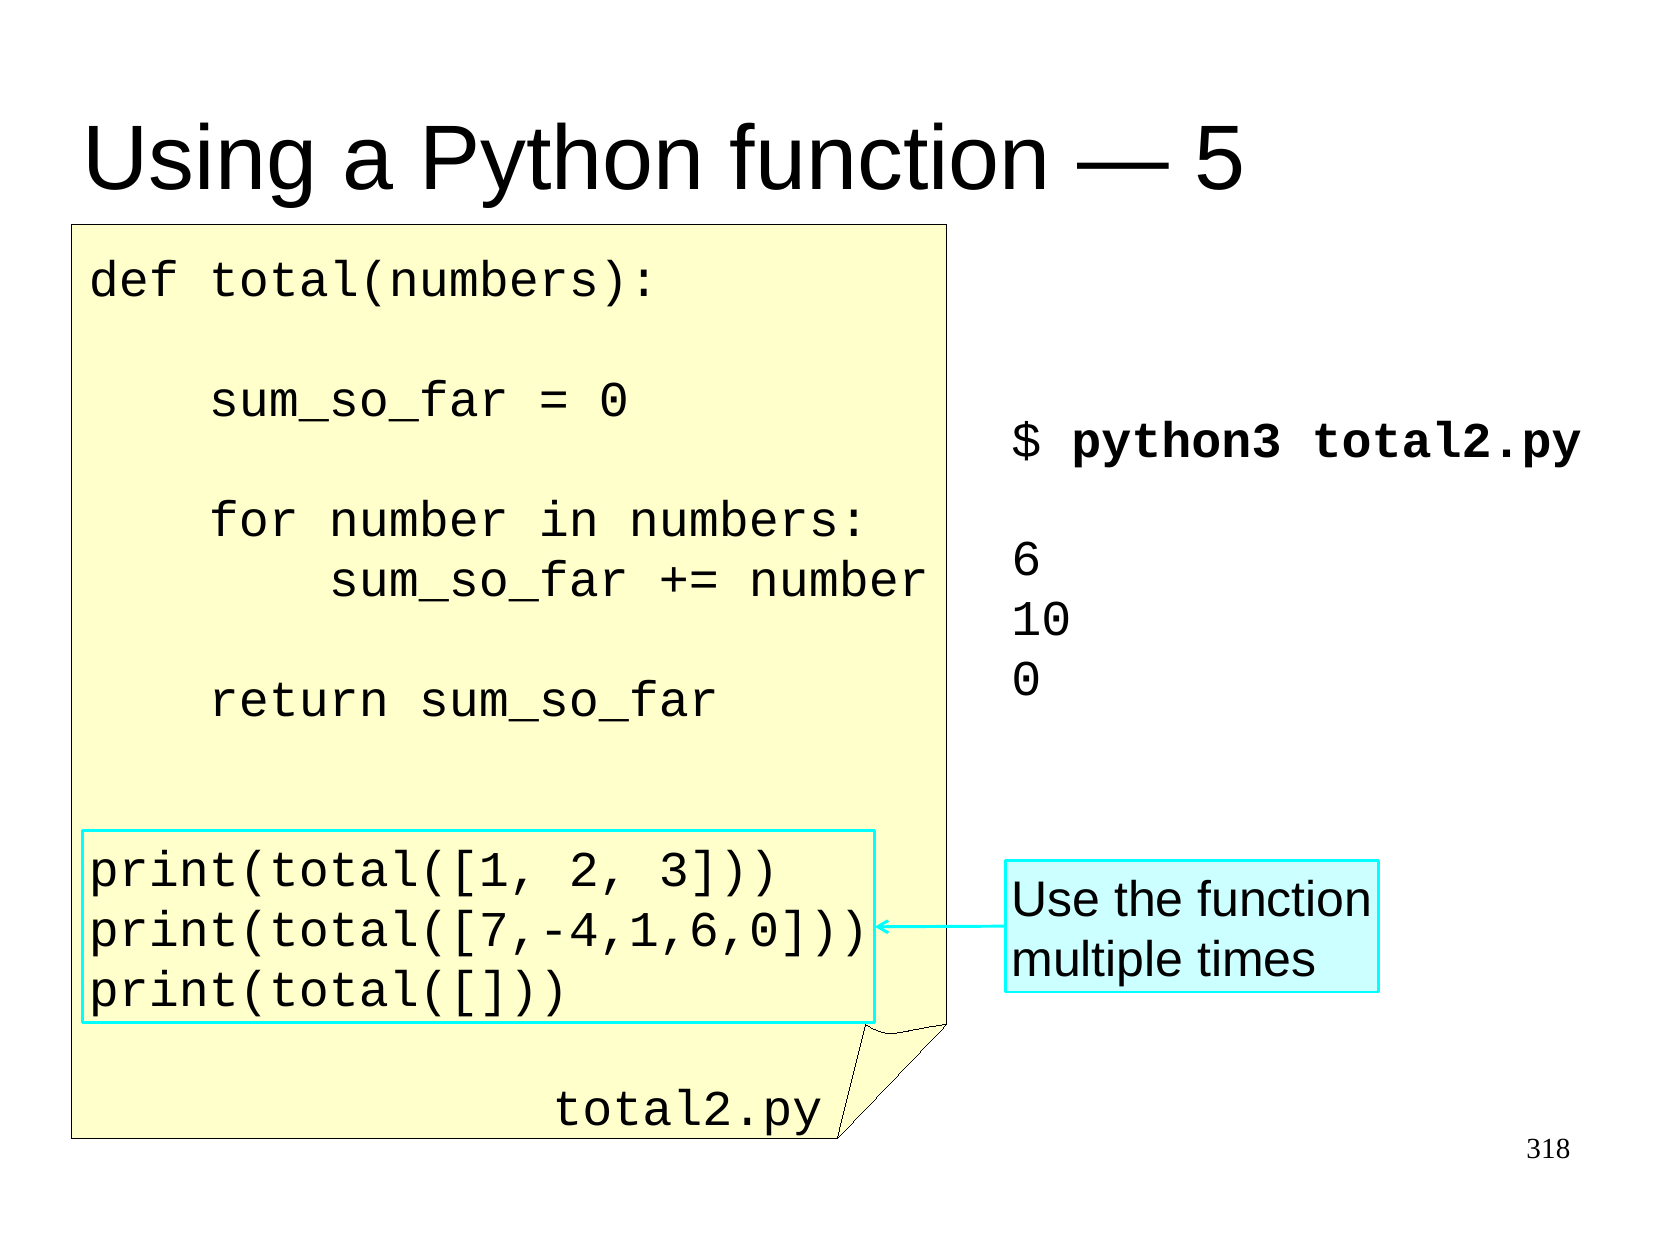

Using a Python function ― 5

def total(numbers):

    sum_so_far = 0

    for number in numbers:
        sum_so_far += number

    return sum_so_far
$
python3 total2.py
6
10
0
print(total([1, 2, 3]))
print(total([7,-4,1,6,0]))
print(total([]))
Use the function
multiple times
total2.py
318